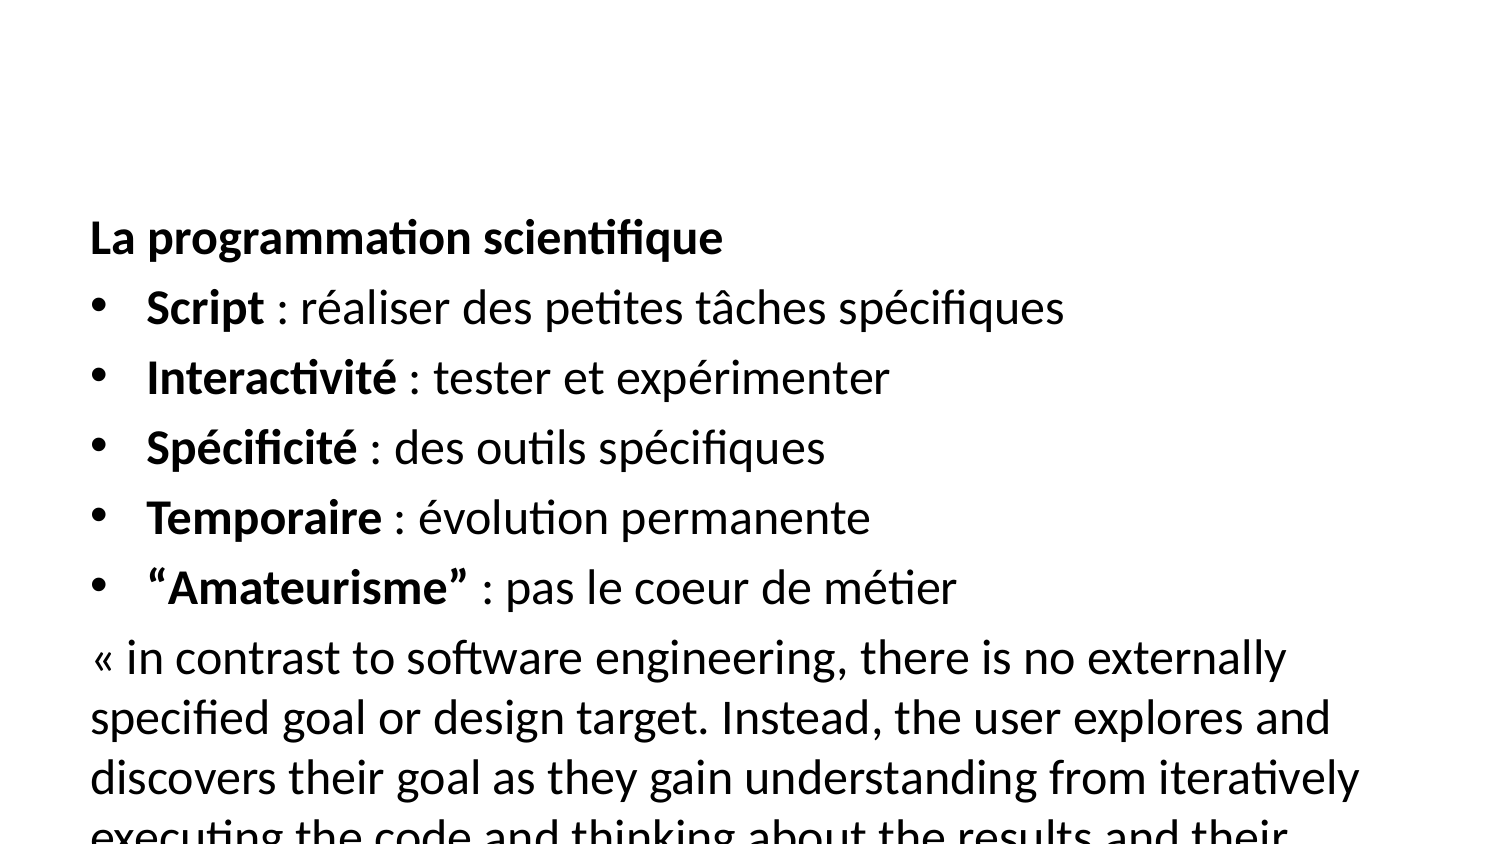

La programmation scientifique
Script : réaliser des petites tâches spécifiques
Interactivité : tester et expérimenter
Spécificité : des outils spécifiques
Temporaire : évolution permanente
“Amateurisme” : pas le coeur de métier
« in contrast to software engineering, there is no externally speciﬁed goal or design target. Instead, the user explores and discovers their goal as they gain understanding from iteratively executing the code and thinking about the results and their data. » (Granger et Perez, 2021)